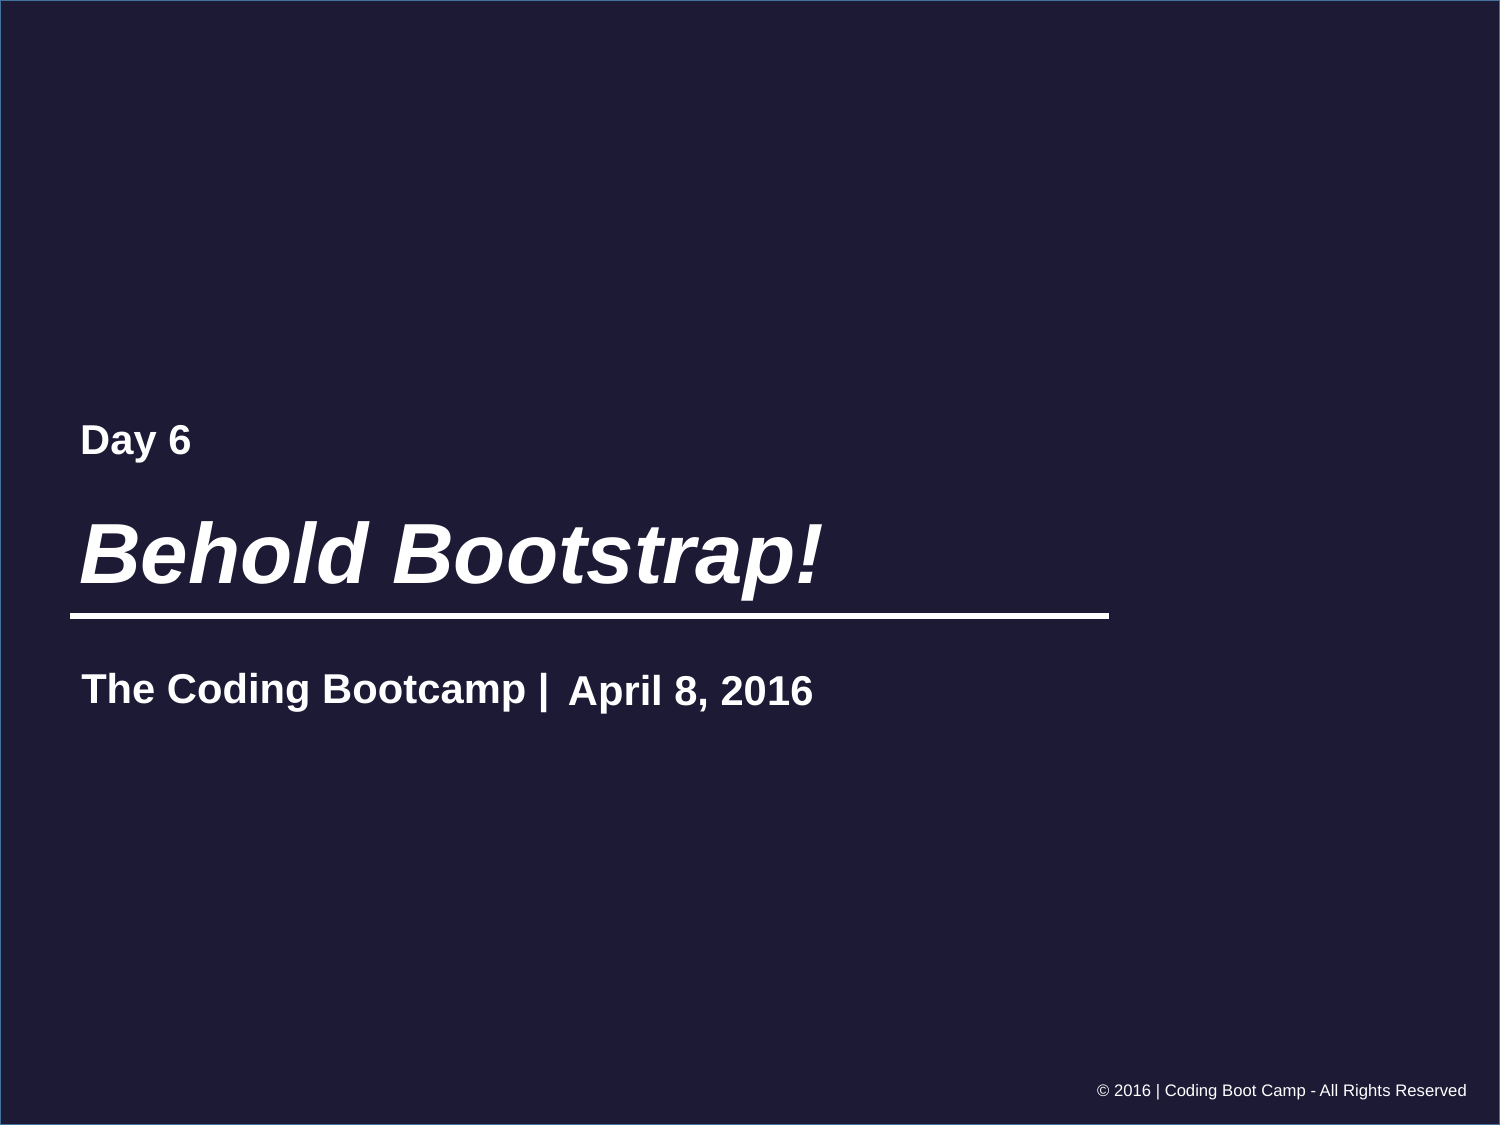

Day 6
# Behold Bootstrap!
April 8, 2016